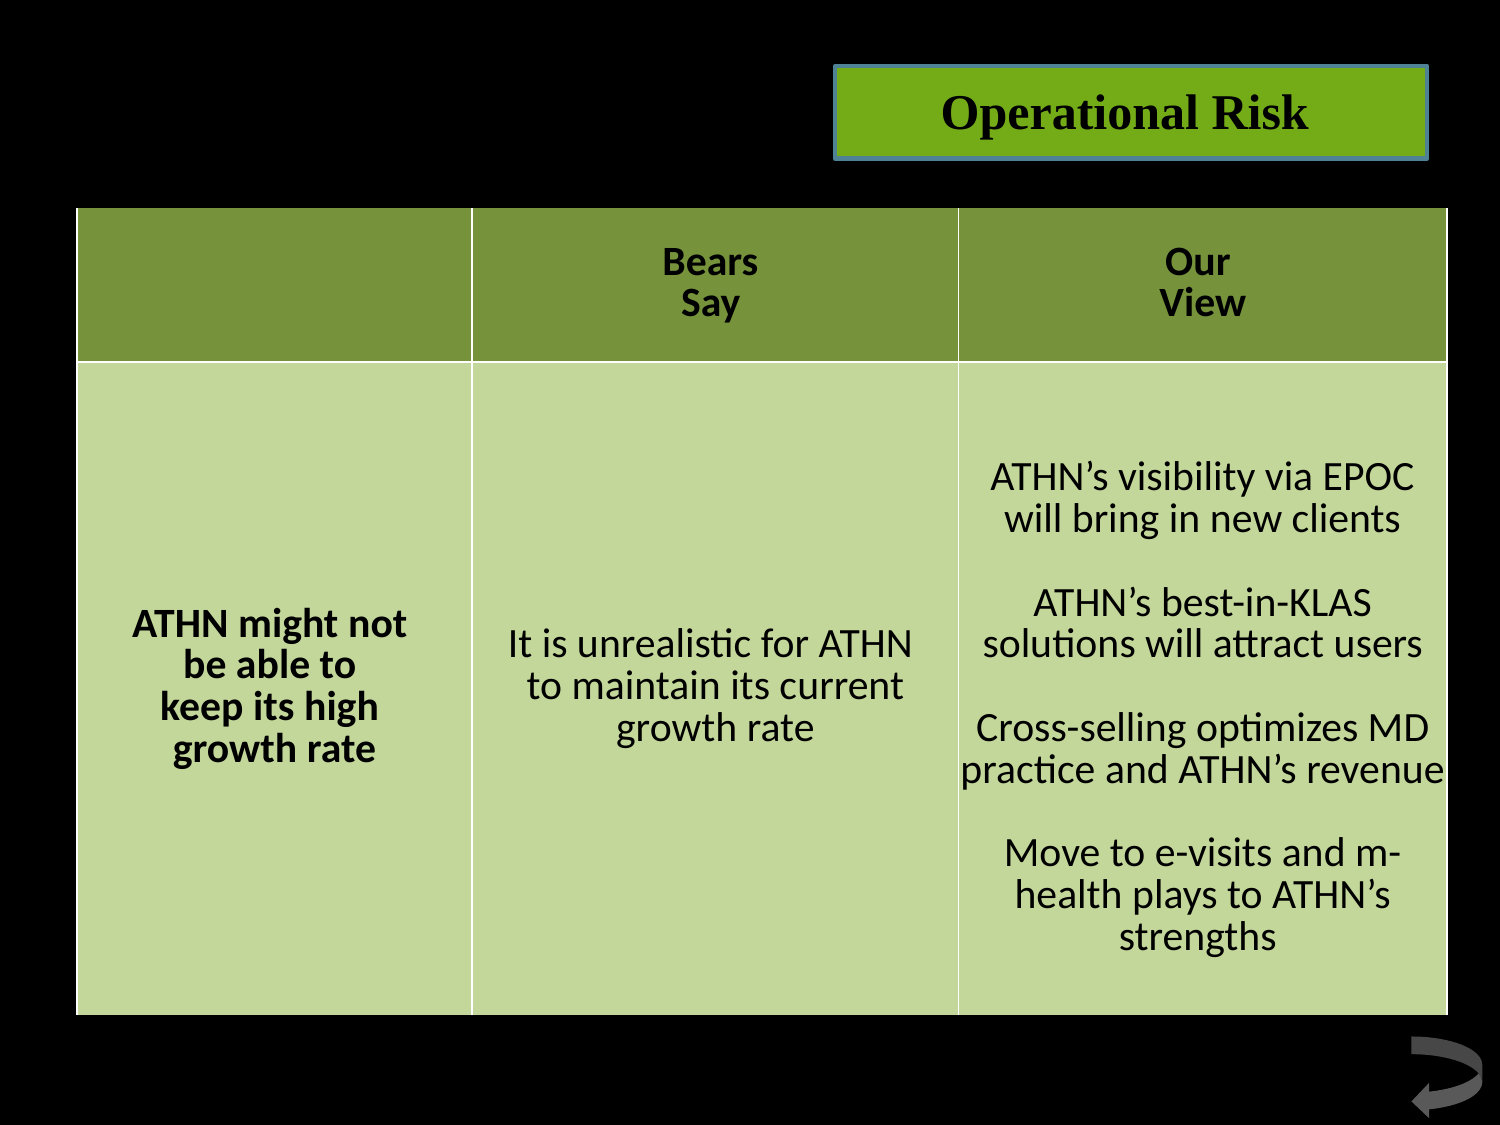

Operational Risk
|  | Bears Say | Our View |
| --- | --- | --- |
| ATHN might not be able to keep its high growth rate | It is unrealistic for ATHN to maintain its current growth rate | ATHN’s visibility via EPOC will bring in new clients ATHN’s best-in-KLAS solutions will attract users Cross-selling optimizes MD practice and ATHN’s revenue Move to e-visits and m-health plays to ATHN’s strengths |